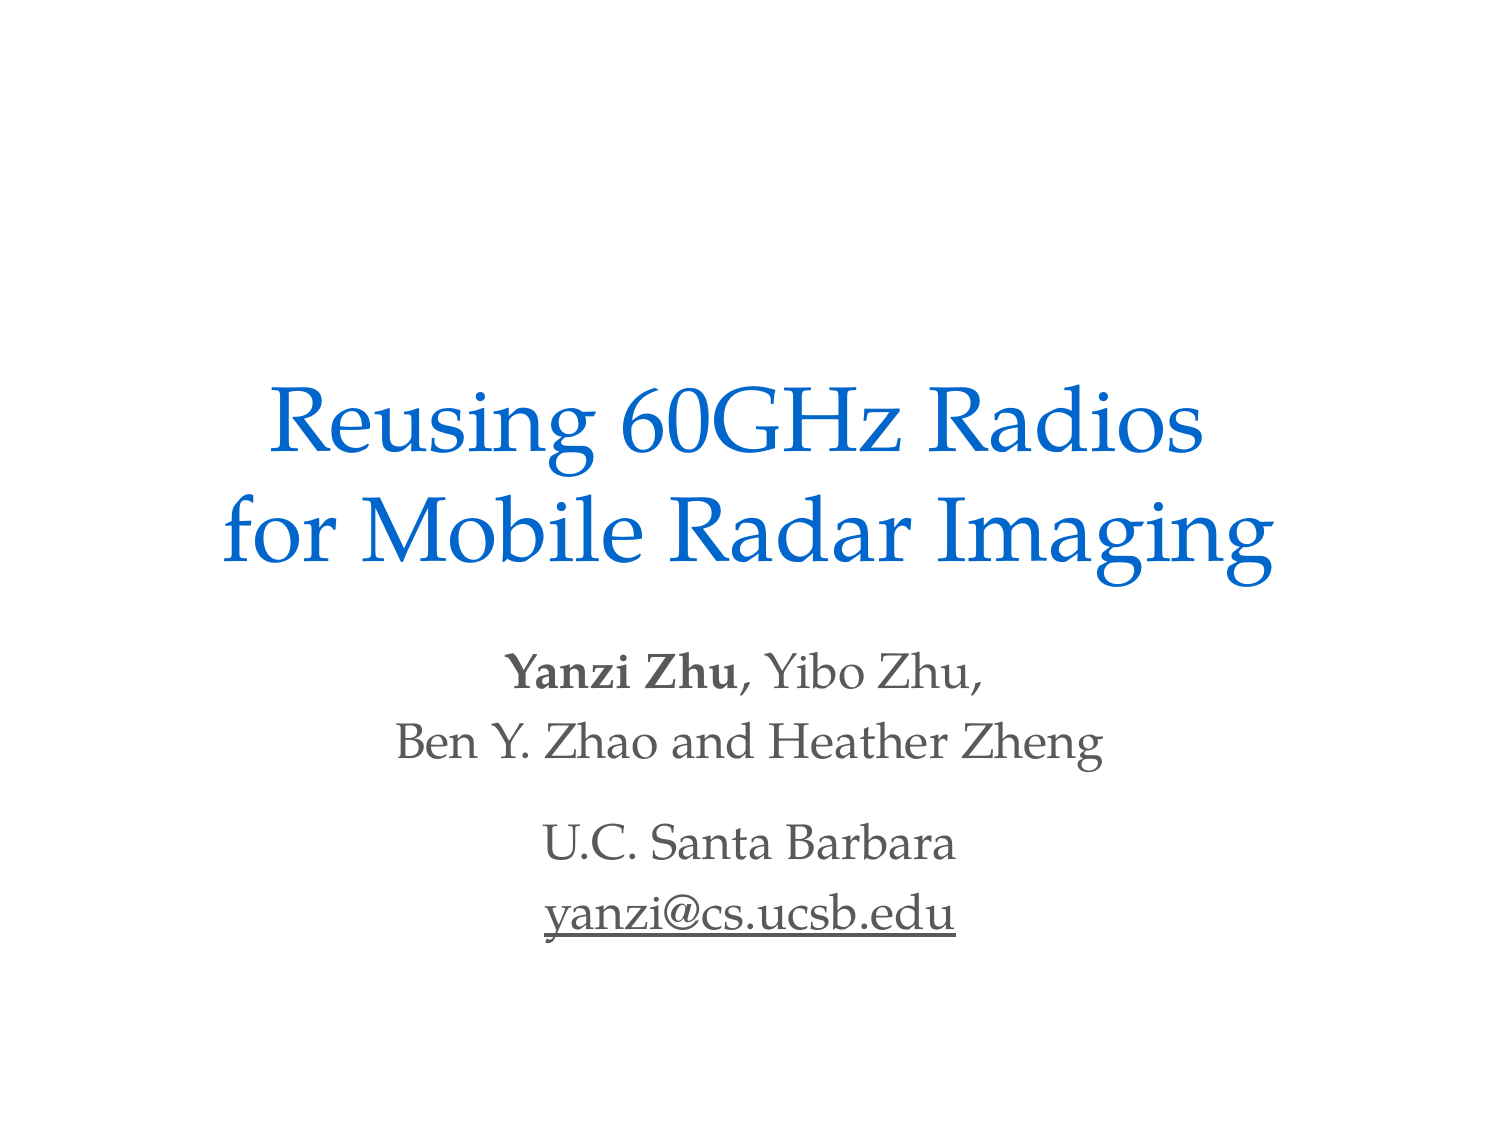

# Reusing 60GHz Radios for Mobile Radar Imaging
Yanzi Zhu, Yibo Zhu,
Ben Y. Zhao and Heather Zheng

U.C. Santa Barbara
yanzi@cs.ucsb.edu